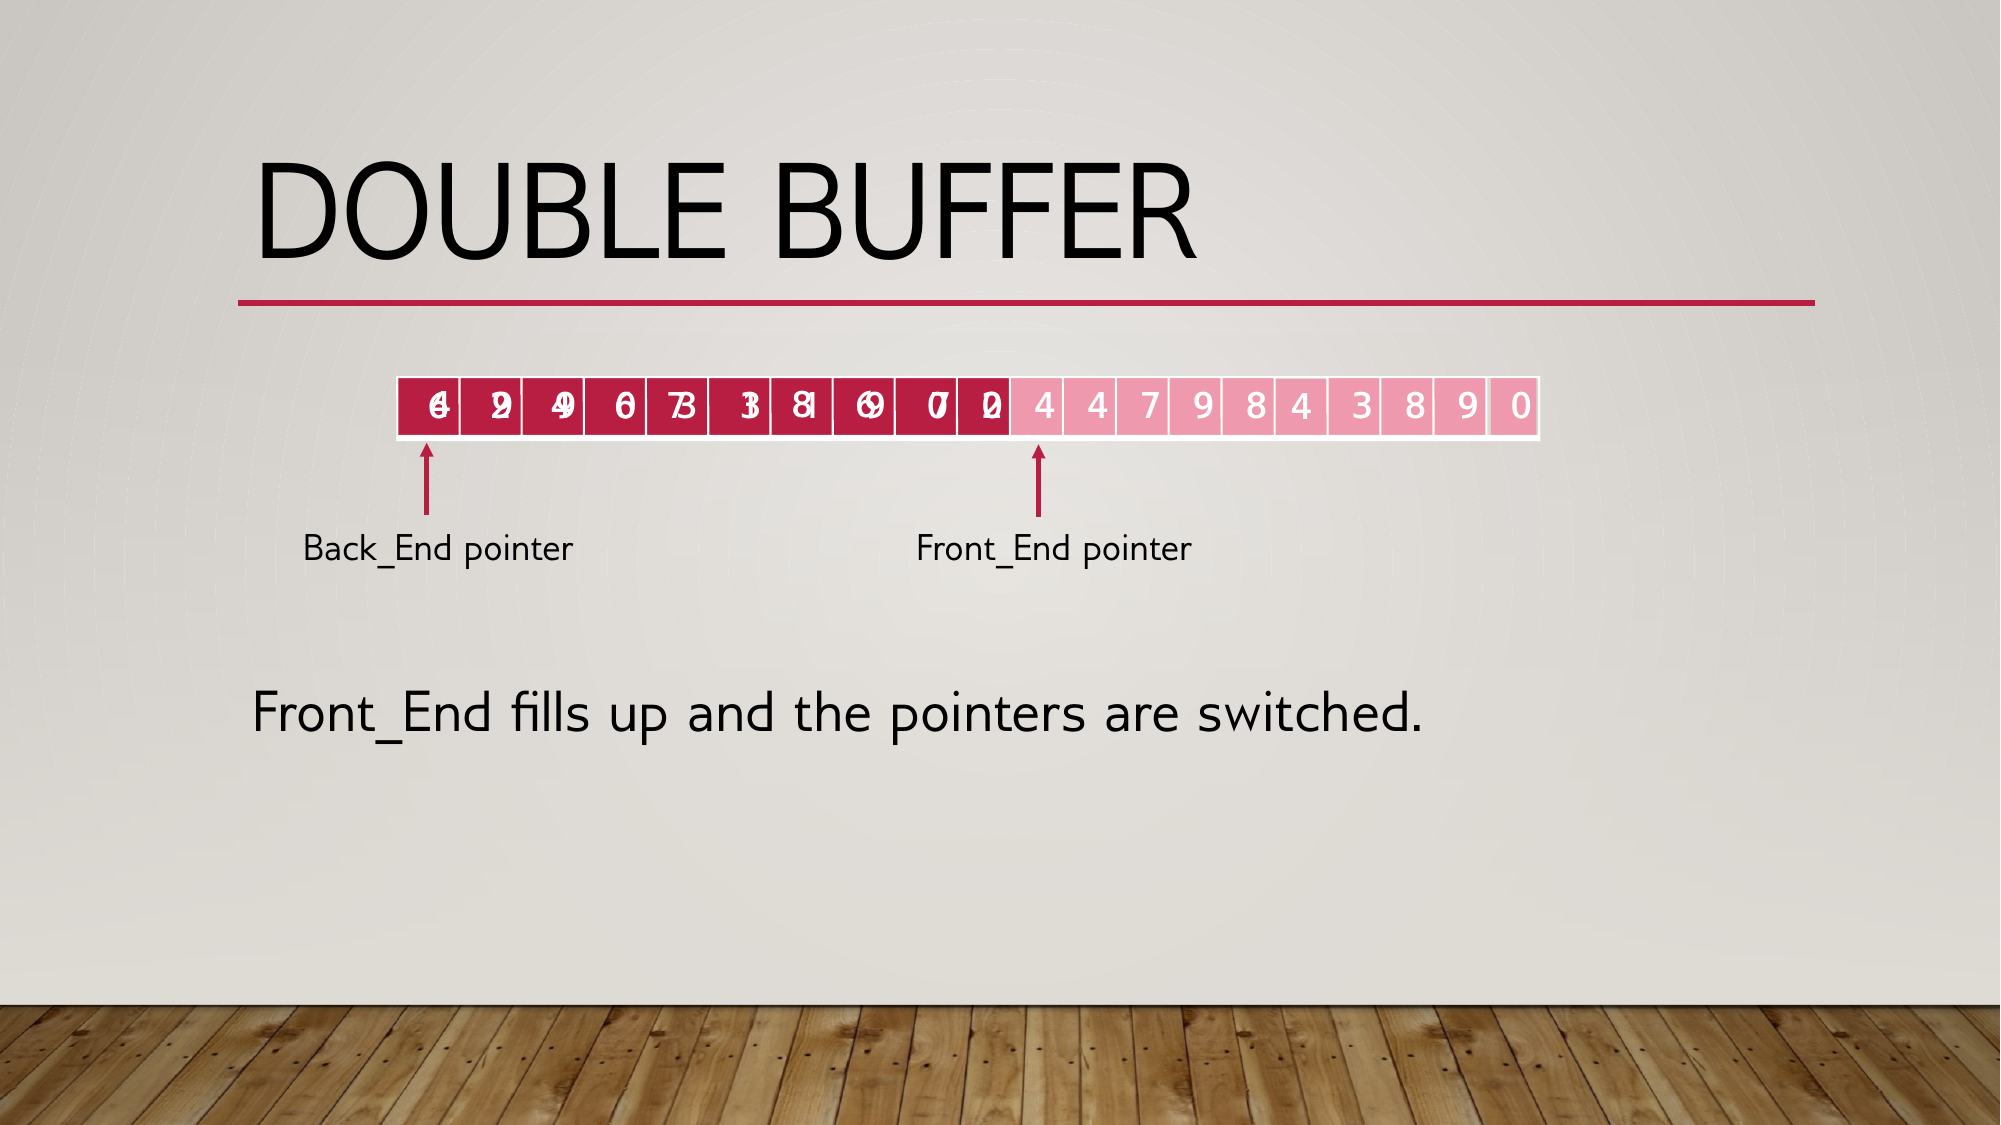

# Double buffer

6
4
8
0
9
9
7
6
2
4
6
3
1
3
1
9
0
7
2
0
4
4
7
9
8
3
8
9
0
4

Back_End pointer
Front_End pointer
Front_End fills up and the pointers are switched.